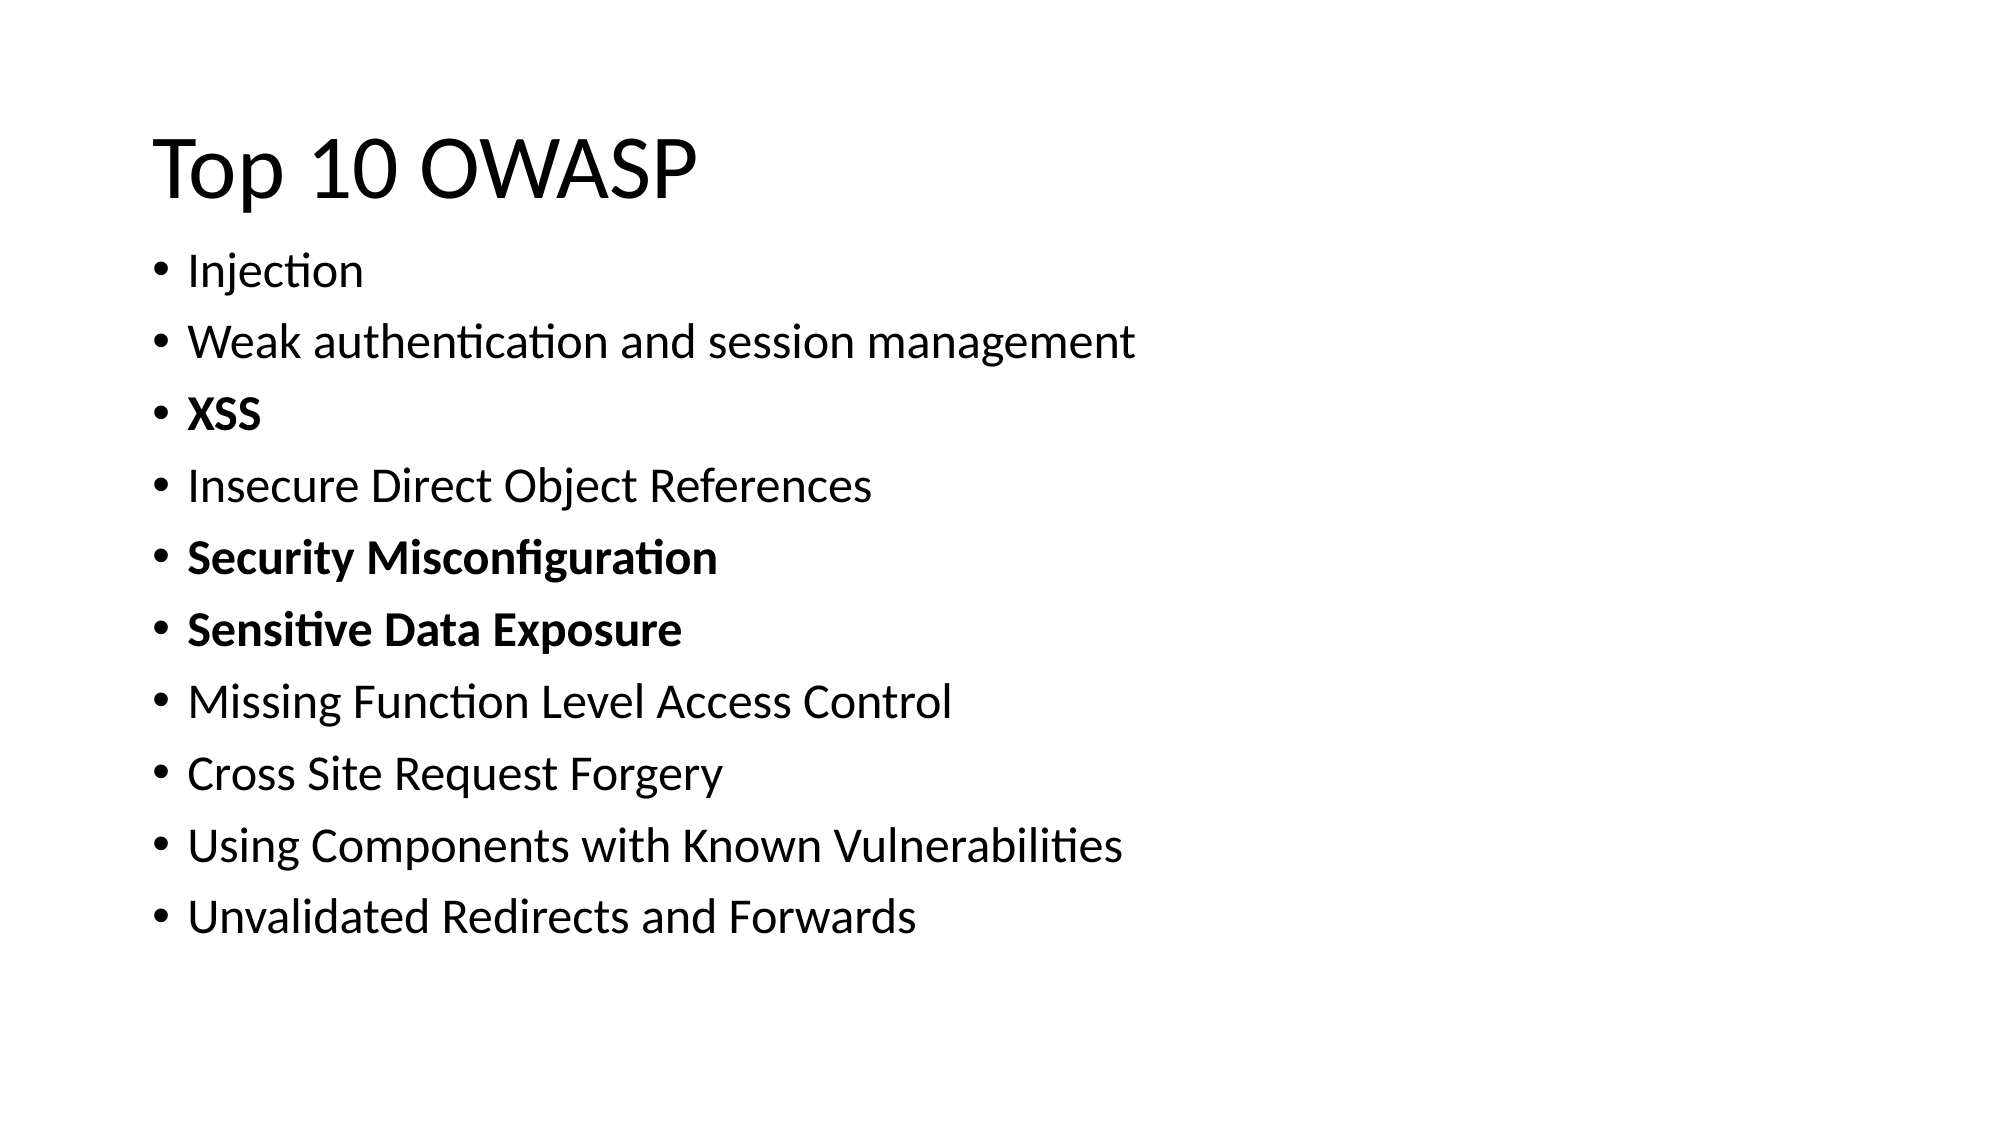

# Top 10 OWASP
Injection
Weak authentication and session management
XSS
Insecure Direct Object References
Security Misconfiguration
Sensitive Data Exposure
Missing Function Level Access Control
Cross Site Request Forgery
Using Components with Known Vulnerabilities
Unvalidated Redirects and Forwards